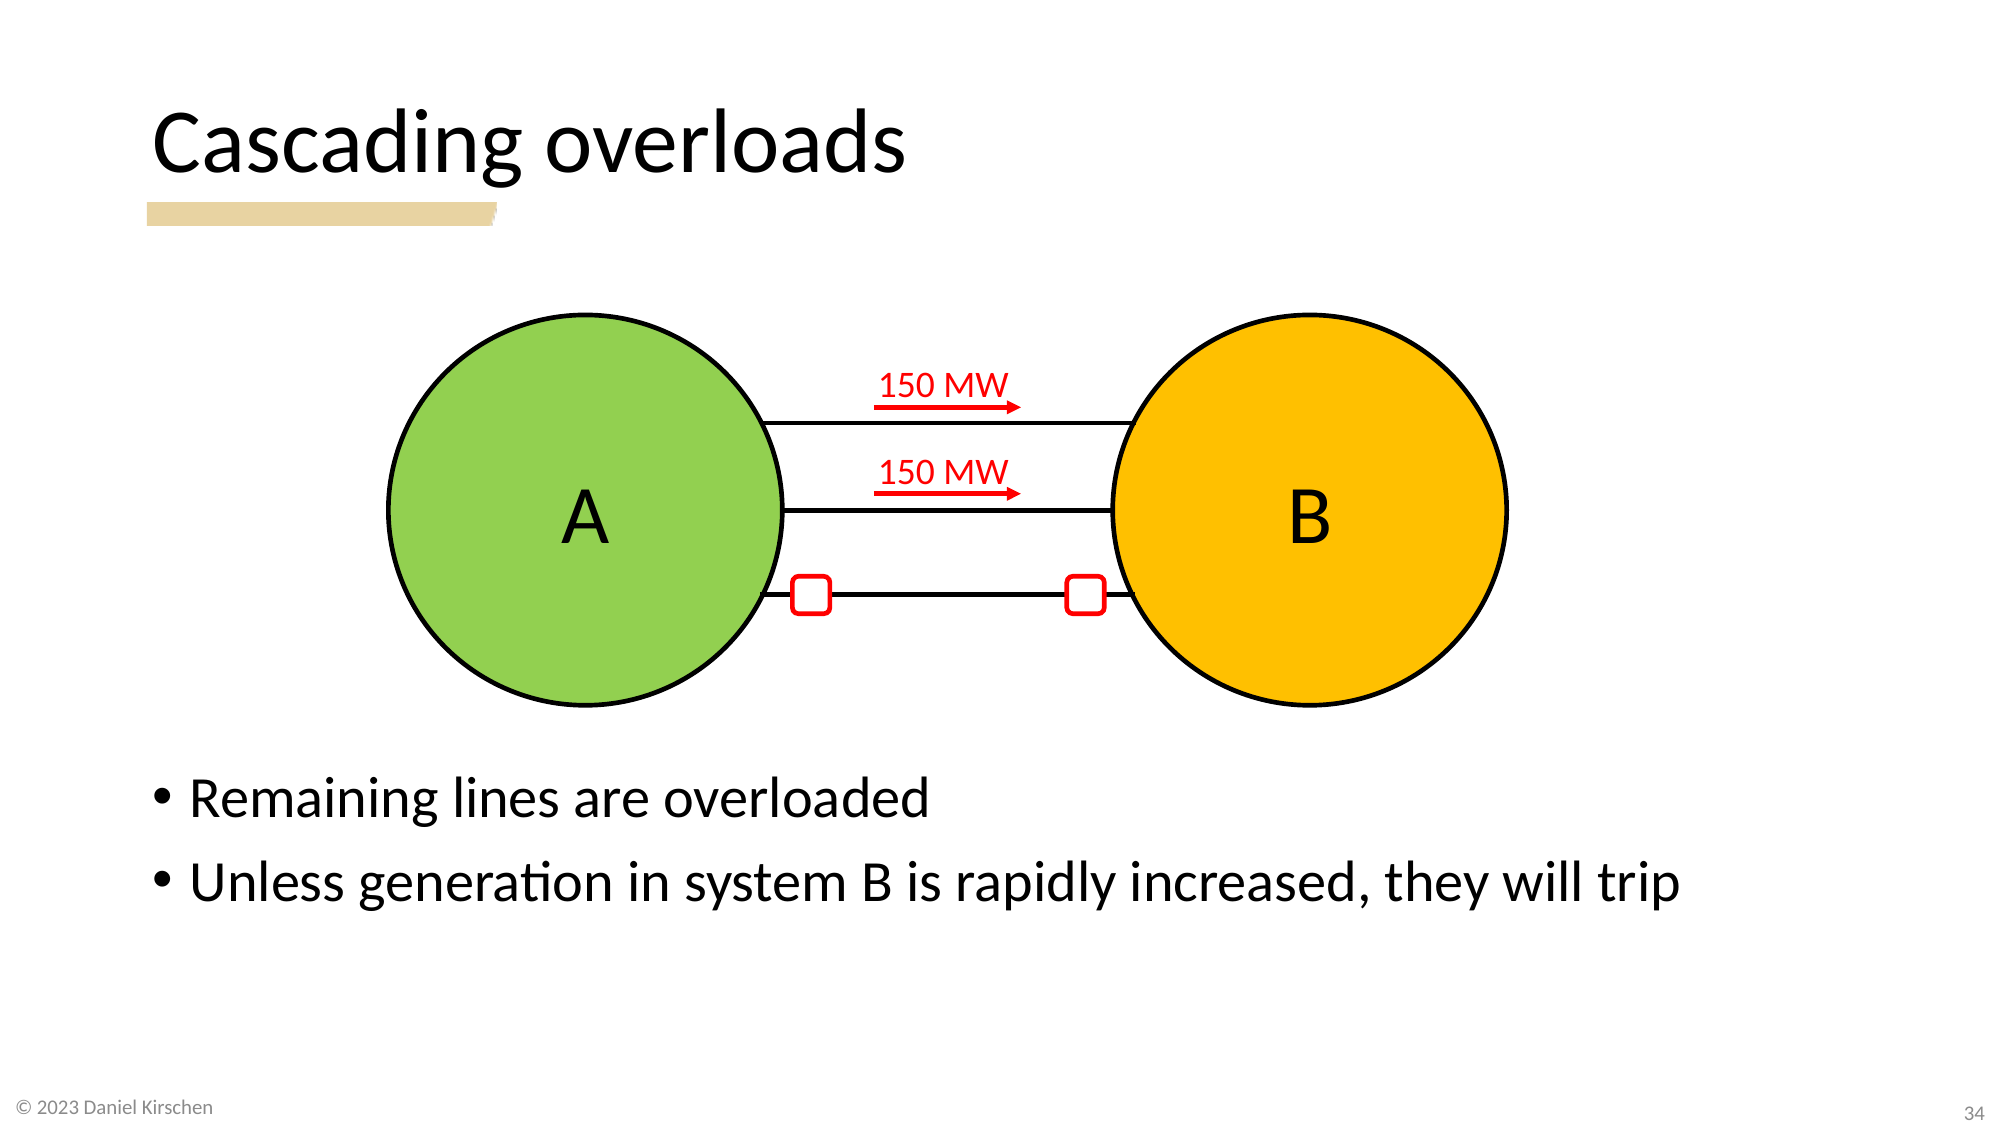

# Cascading overloads
A
B
150 MW
150 MW

Remaining lines are overloaded
Unless generation in system B is rapidly increased, they will trip
© 2023 Daniel Kirschen
34